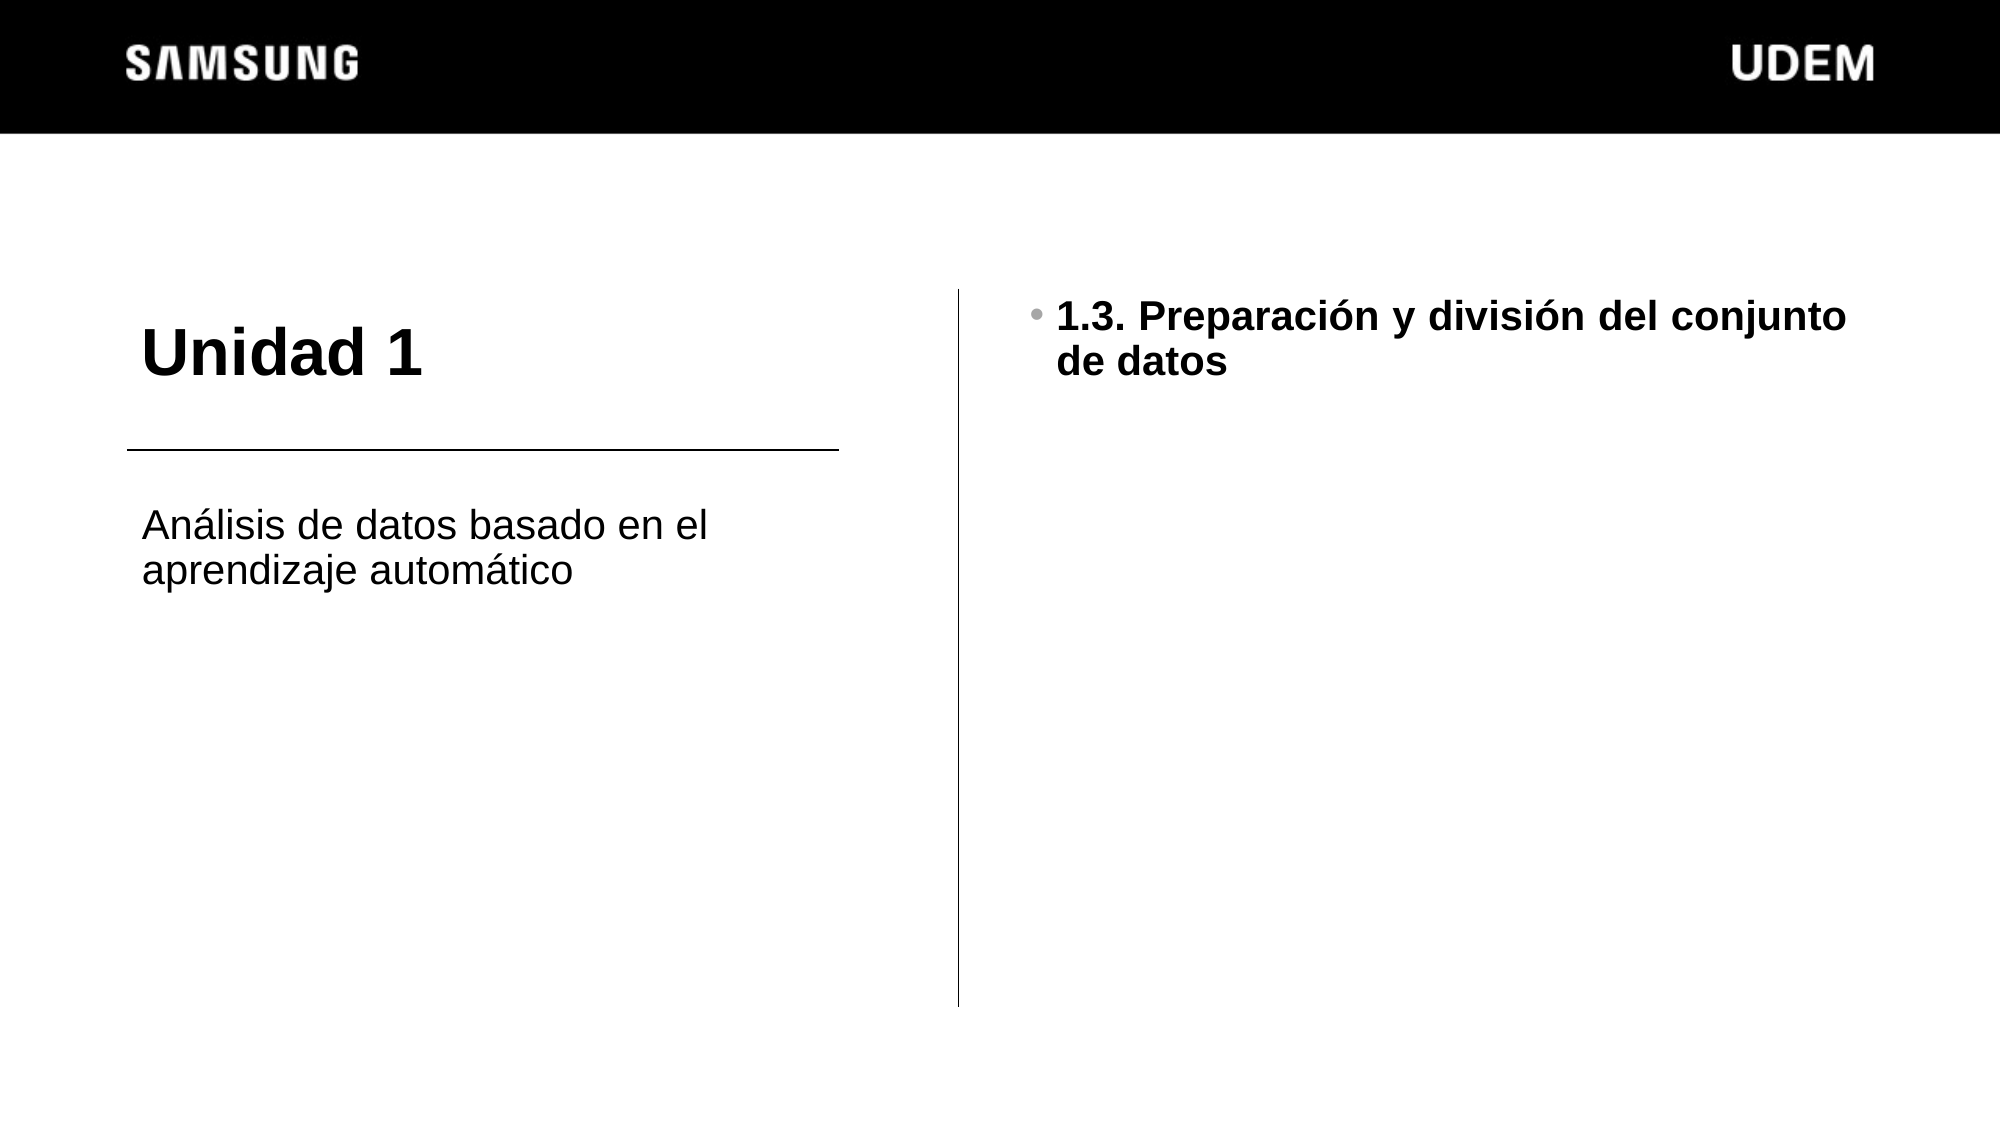

# Unidad 1
1.3. Preparación y división del conjunto de datos
Análisis de datos basado en el aprendizaje automático